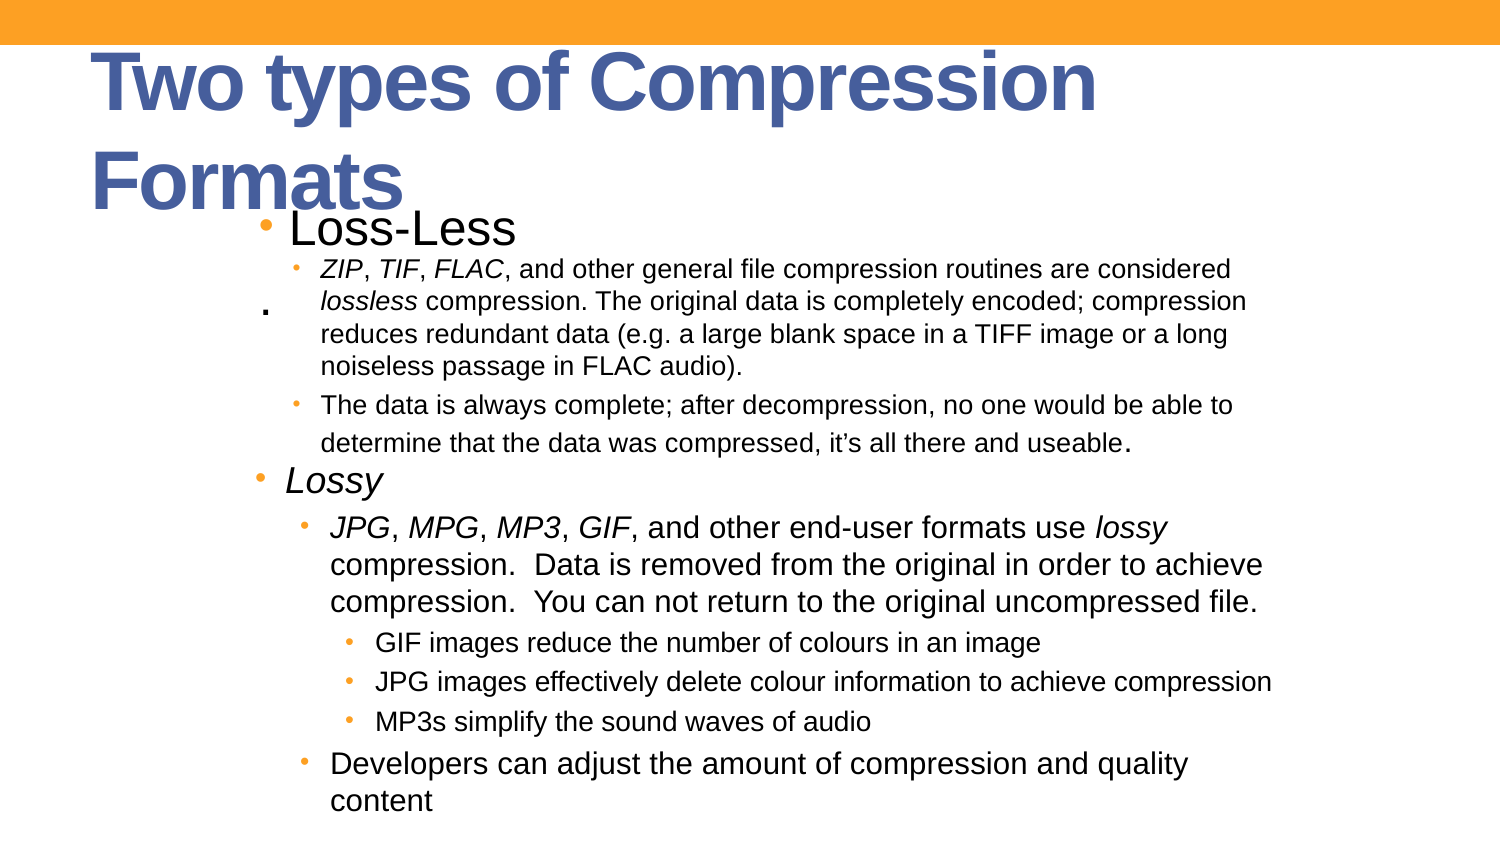

# Two types of Compression Formats
Loss-Less
.

ZIP, TIF, FLAC, and other general file compression routines are considered lossless compression. The original data is completely encoded; compression reduces redundant data (e.g. a large blank space in a TIFF image or a long noiseless passage in FLAC audio).
The data is always complete; after decompression, no one would be able to determine that the data was compressed, it’s all there and useable.

Lossy
JPG, MPG, MP3, GIF, and other end-user formats use lossy compression.  Data is removed from the original in order to achieve compression.  You can not return to the original uncompressed file.
GIF images reduce the number of colours in an image
JPG images effectively delete colour information to achieve compression
MP3s simplify the sound waves of audio
Developers can adjust the amount of compression and quality content